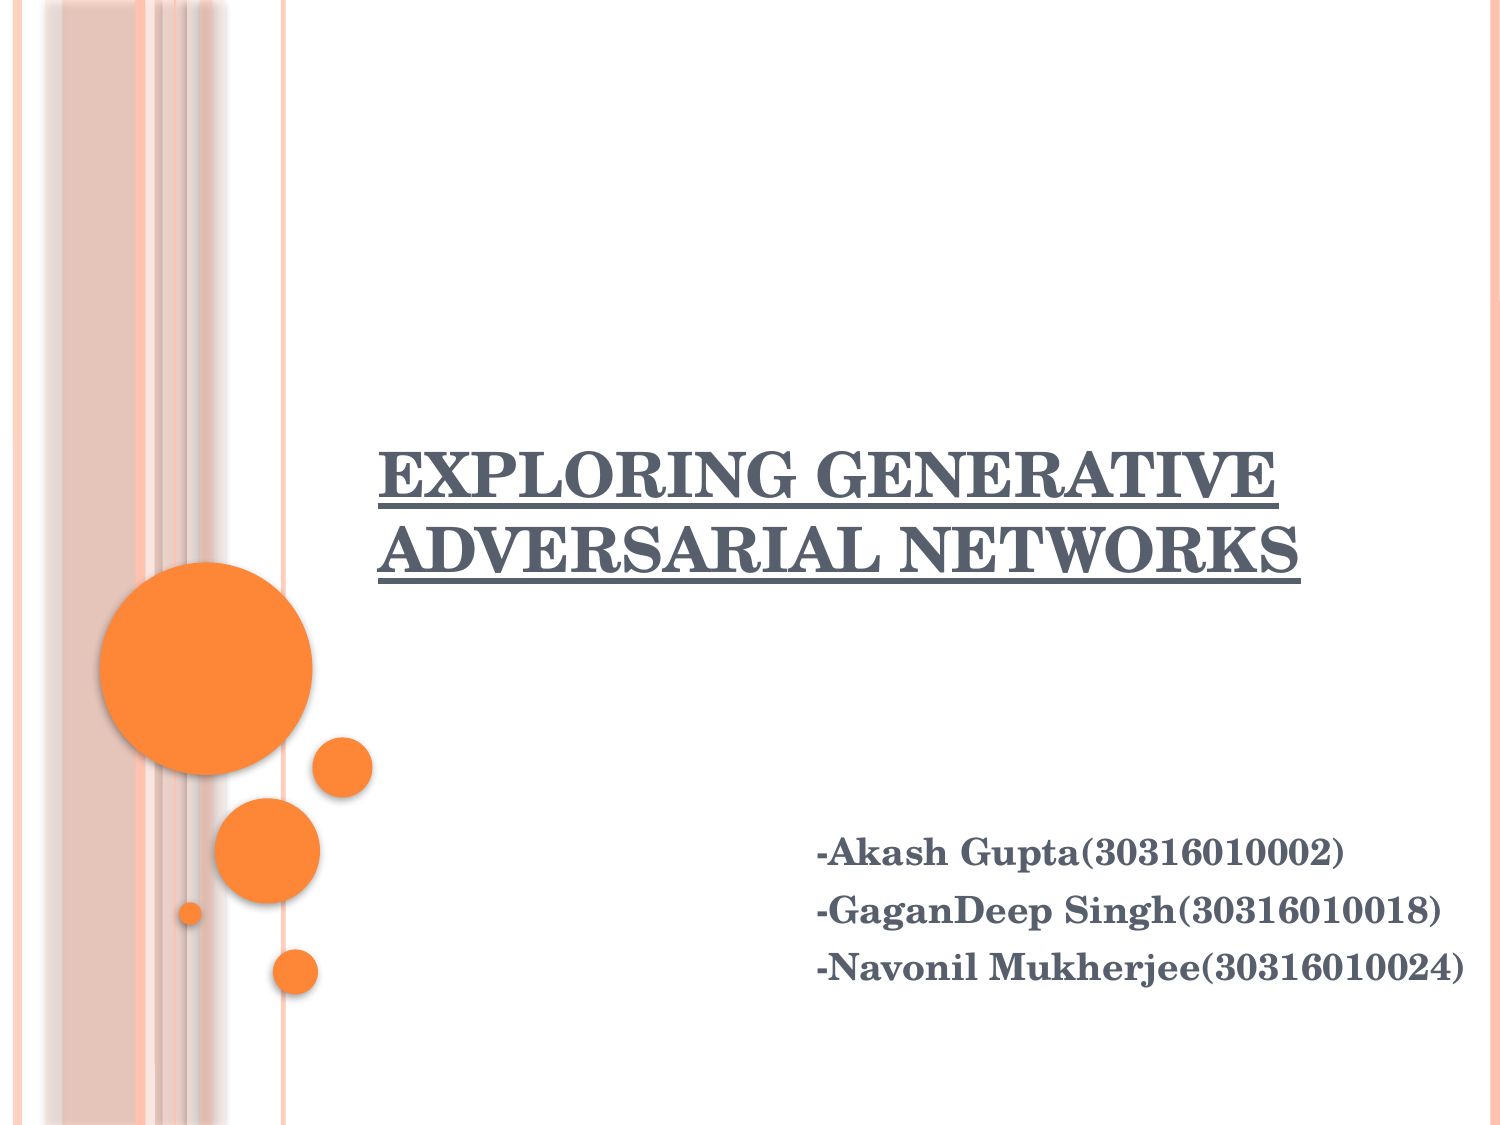

# EXPLORING GENERATIVE ADVERSARIAL NETWORKS
			-Akash Gupta(30316010002)
			-GaganDeep Singh(30316010018)
			-Navonil Mukherjee(30316010024)